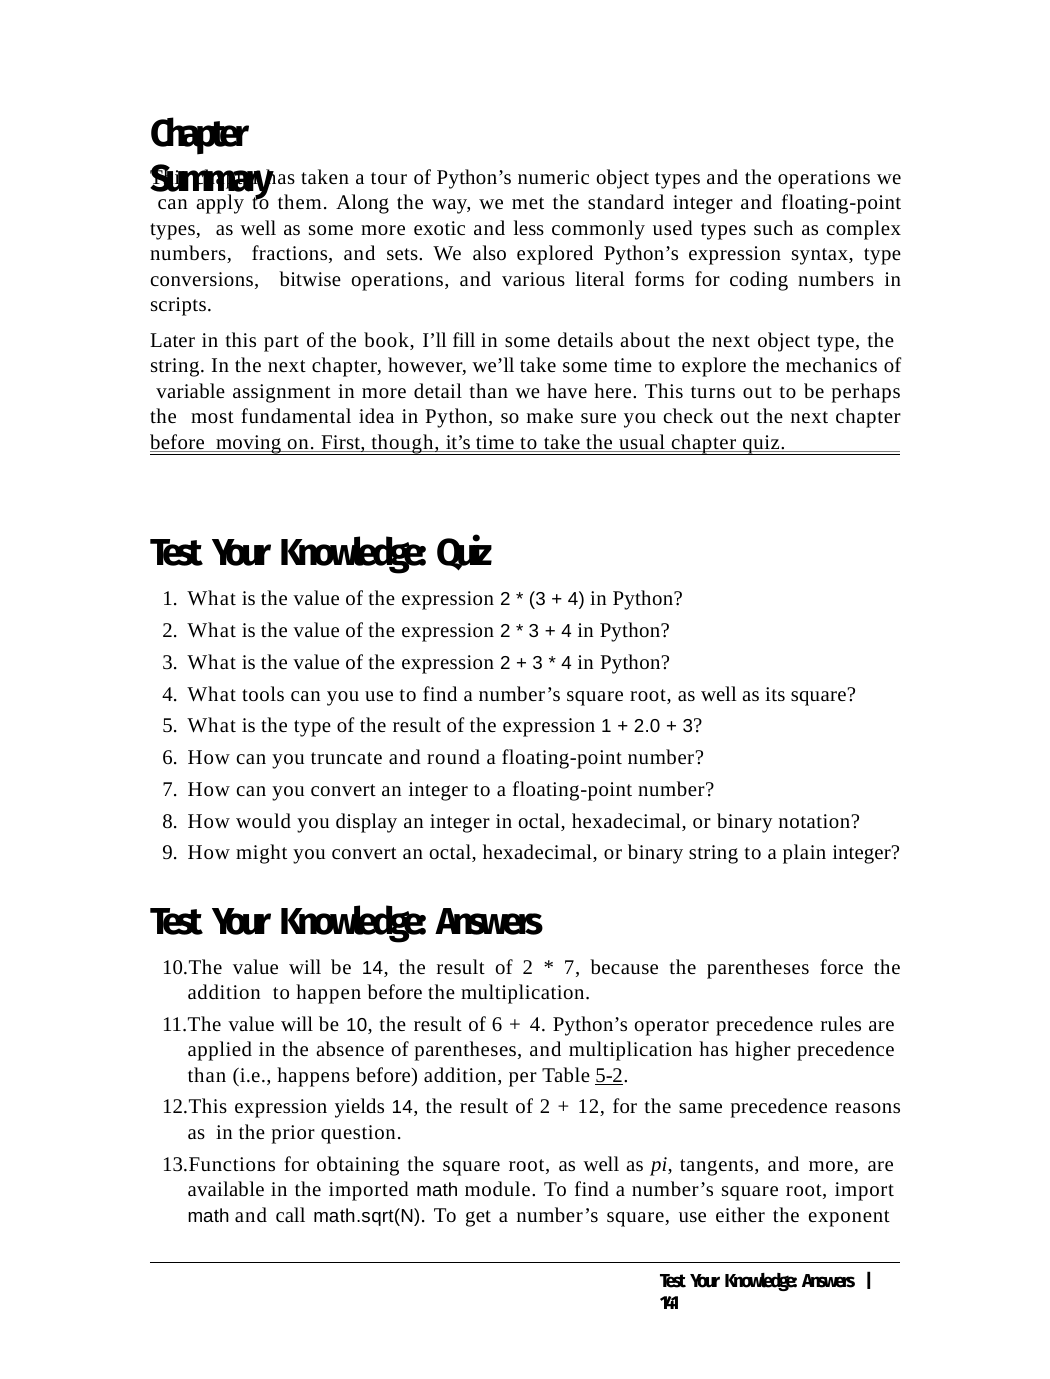

# Chapter Summary
This chapter has taken a tour of Python’s numeric object types and the operations we  can apply to them. Along the way, we met the standard integer and floating-point types,  as well as some more exotic and less commonly used types such as complex numbers,  fractions, and sets. We also explored Python’s expression syntax, type conversions,  bitwise operations, and various literal forms for coding numbers in scripts.
Later in this part of the book, I’ll fill in some details about the next object type, the  string. In the next chapter, however, we’ll take some time to explore the mechanics of  variable assignment in more detail than we have here. This turns out to be perhaps the  most fundamental idea in Python, so make sure you check out the next chapter before  moving on. First, though, it’s time to take the usual chapter quiz.

Test Your Knowledge: Quiz
What is the value of the expression 2 * (3 + 4) in Python?
What is the value of the expression 2 * 3 + 4 in Python?
What is the value of the expression 2 + 3 * 4 in Python?
What tools can you use to find a number’s square root, as well as its square?
What is the type of the result of the expression 1 + 2.0 + 3?
How can you truncate and round a floating-point number?
How can you convert an integer to a floating-point number?
How would you display an integer in octal, hexadecimal, or binary notation?
How might you convert an octal, hexadecimal, or binary string to a plain integer?

Test Your Knowledge: Answers
The value will be 14, the result of 2 * 7, because the parentheses force the addition  to happen before the multiplication.
The value will be 10, the result of 6 + 4. Python’s operator precedence rules are  applied in the absence of parentheses, and multiplication has higher precedence  than (i.e., happens before) addition, per Table 5-2.
This expression yields 14, the result of 2 + 12, for the same precedence reasons as  in the prior question.
Functions for obtaining the square root, as well as pi, tangents, and more, are  available in the imported math module. To find a number’s square root, import  math and call math.sqrt(N). To get a number’s square, use either the exponent

Test Your Knowledge: Answers  |  141